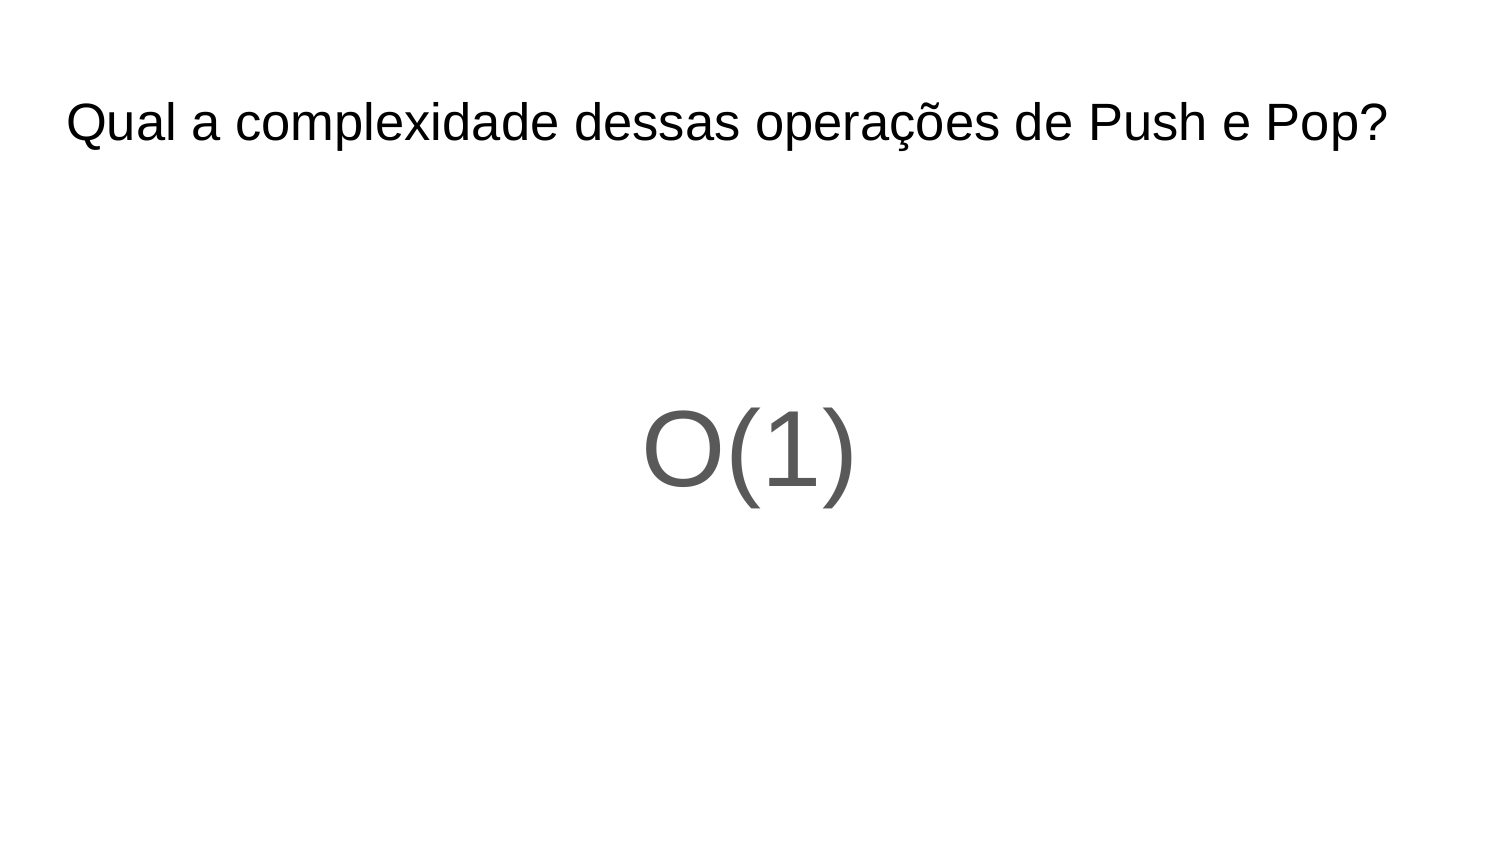

# Qual a complexidade dessas operações de Push e Pop?

O(1)